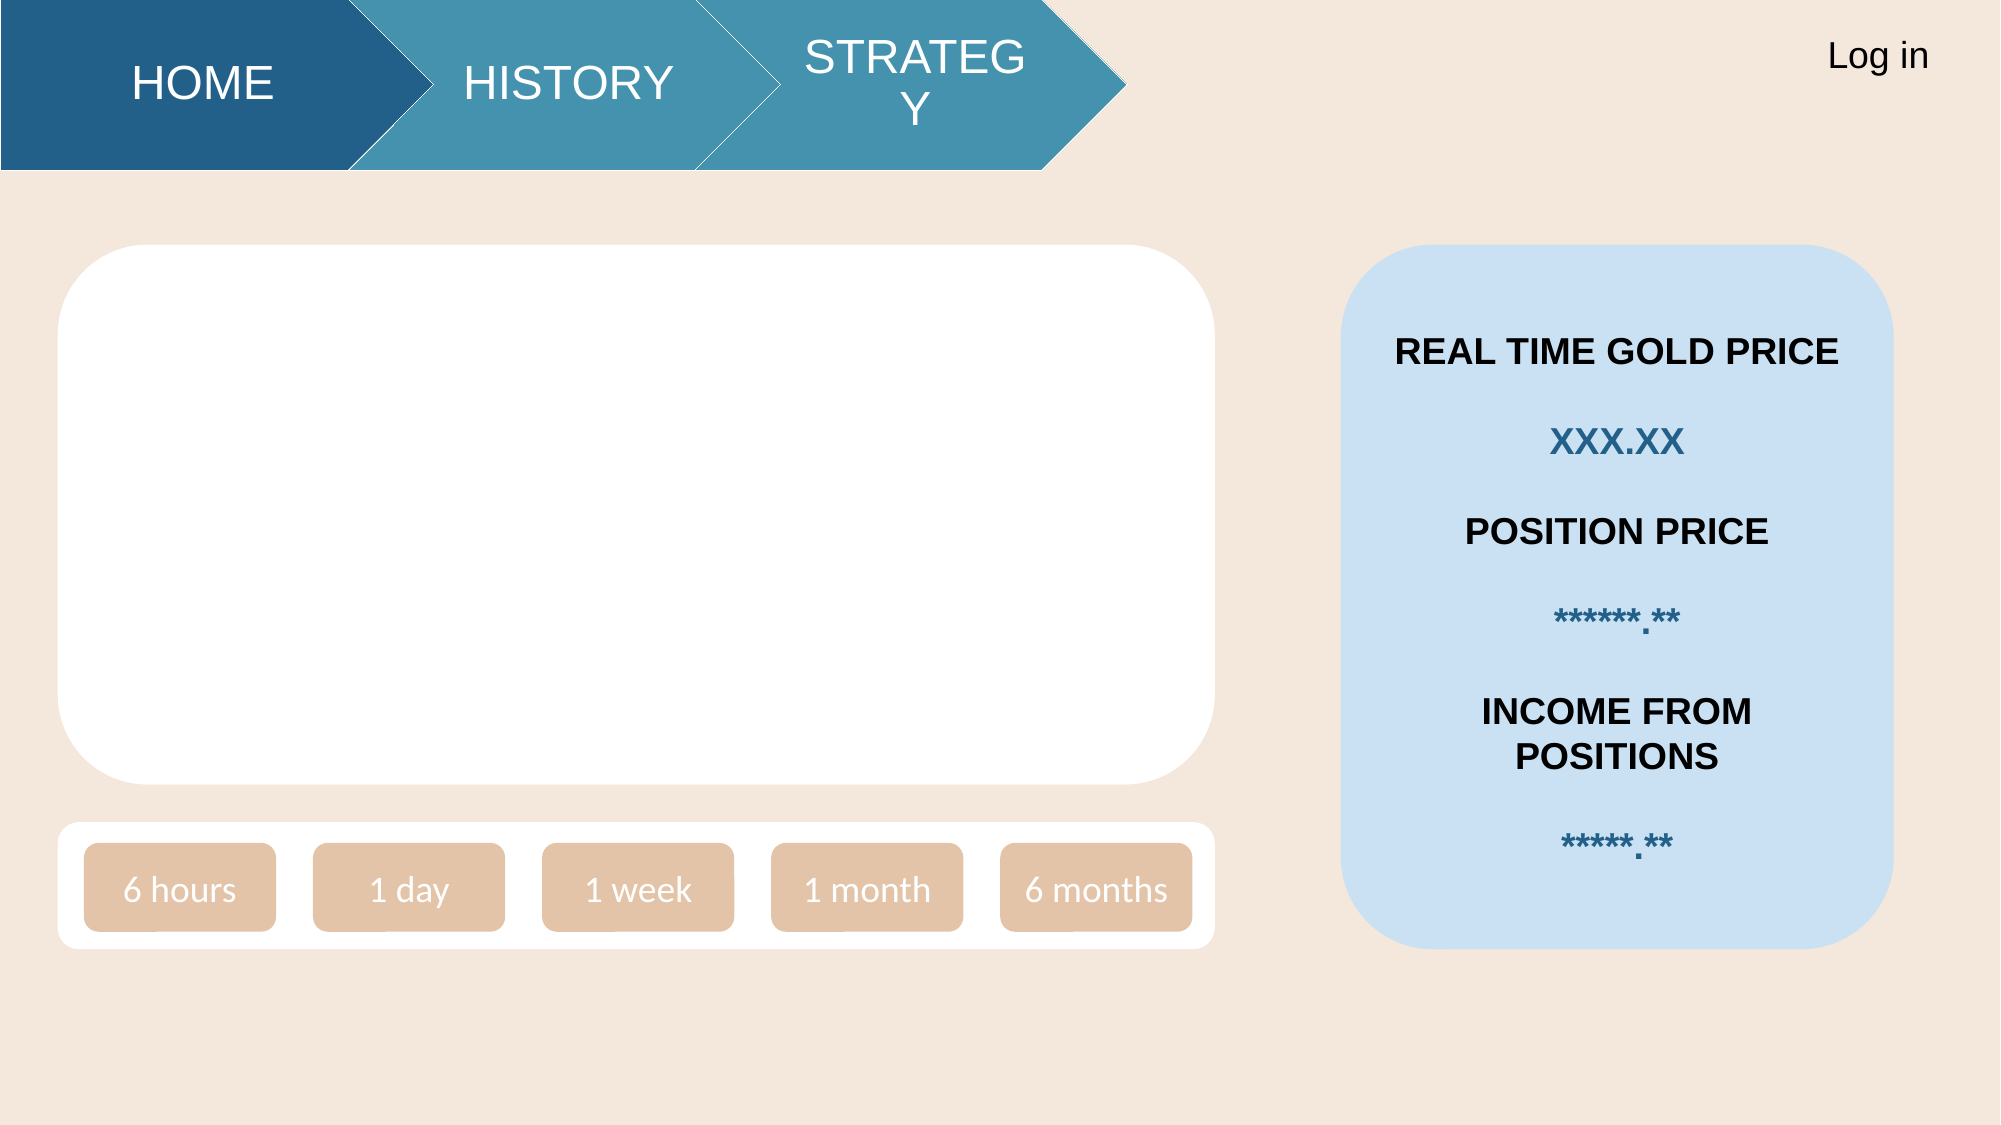

HOME
HISTORY
STRATEGY
Log in
REAL TIME GOLD PRICE

XXX.XX

POSITION PRICE

******.**

INCOME FROM POSITIONS

*****.**

6 hours
1 day
1 week
1 month
6 months